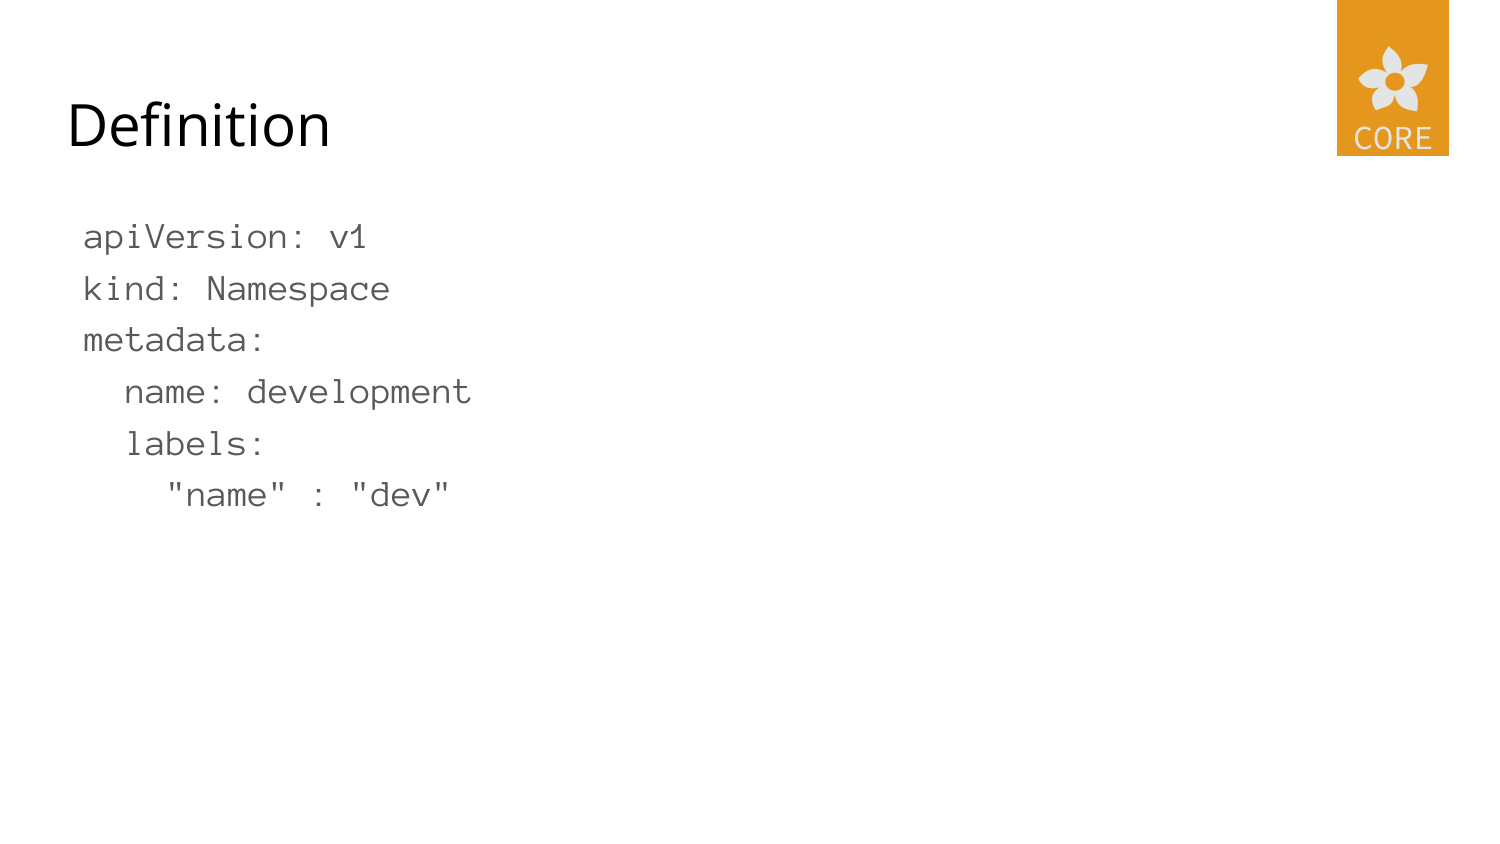

# Definition
apiVersion: v1
kind: Namespace
metadata:
  name: development
  labels:
    "name" : "dev"